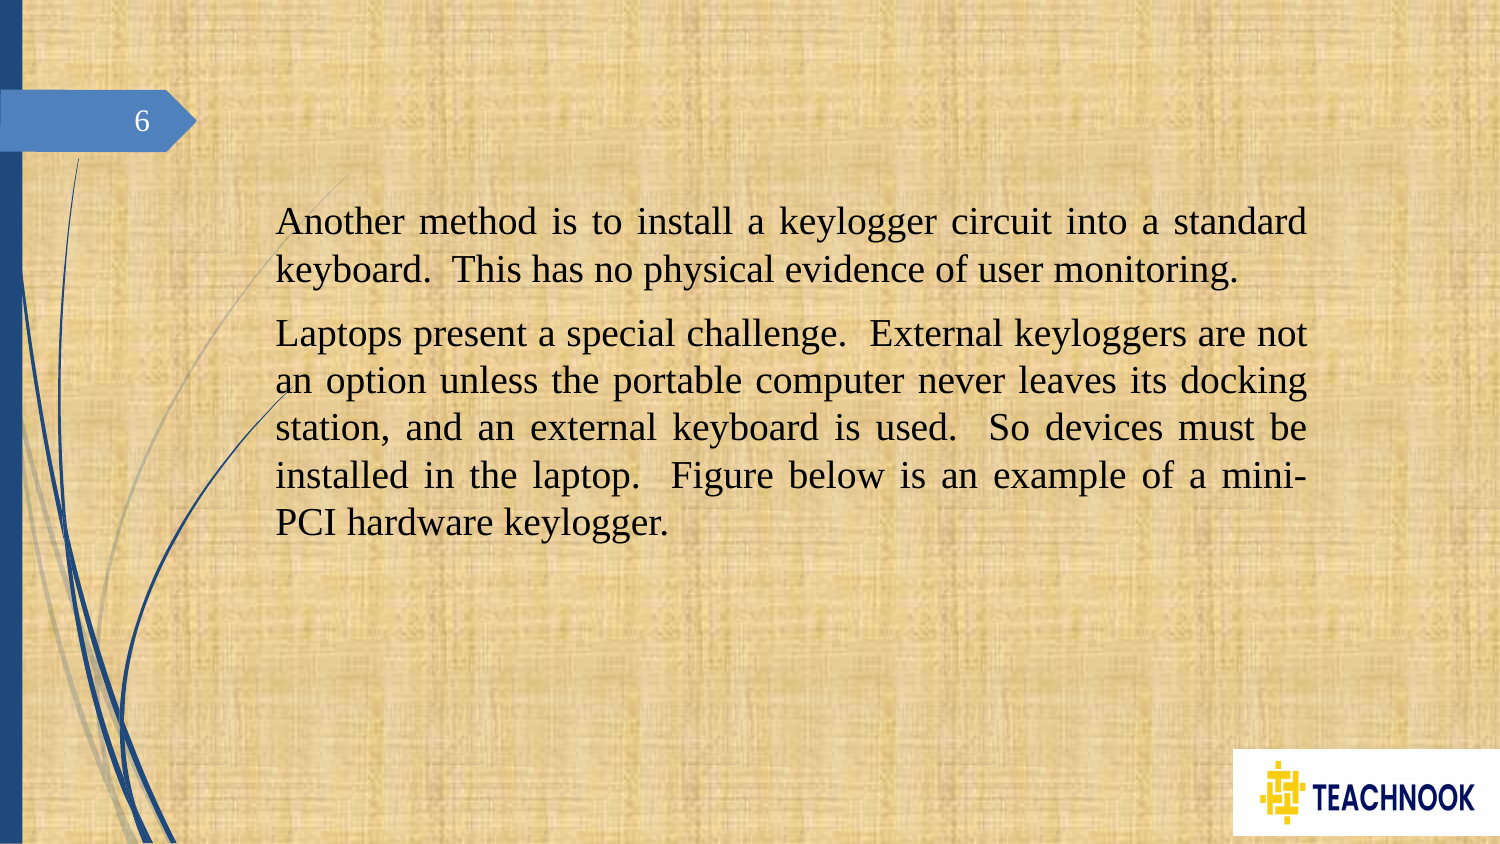

6
Another method is to install a keylogger circuit into a standard keyboard.  This has no physical evidence of user monitoring.
Laptops present a special challenge.  External keyloggers are not an option unless the portable computer never leaves its docking station, and an external keyboard is used.  So devices must be installed in the laptop.  Figure below is an example of a mini-PCI hardware keylogger.